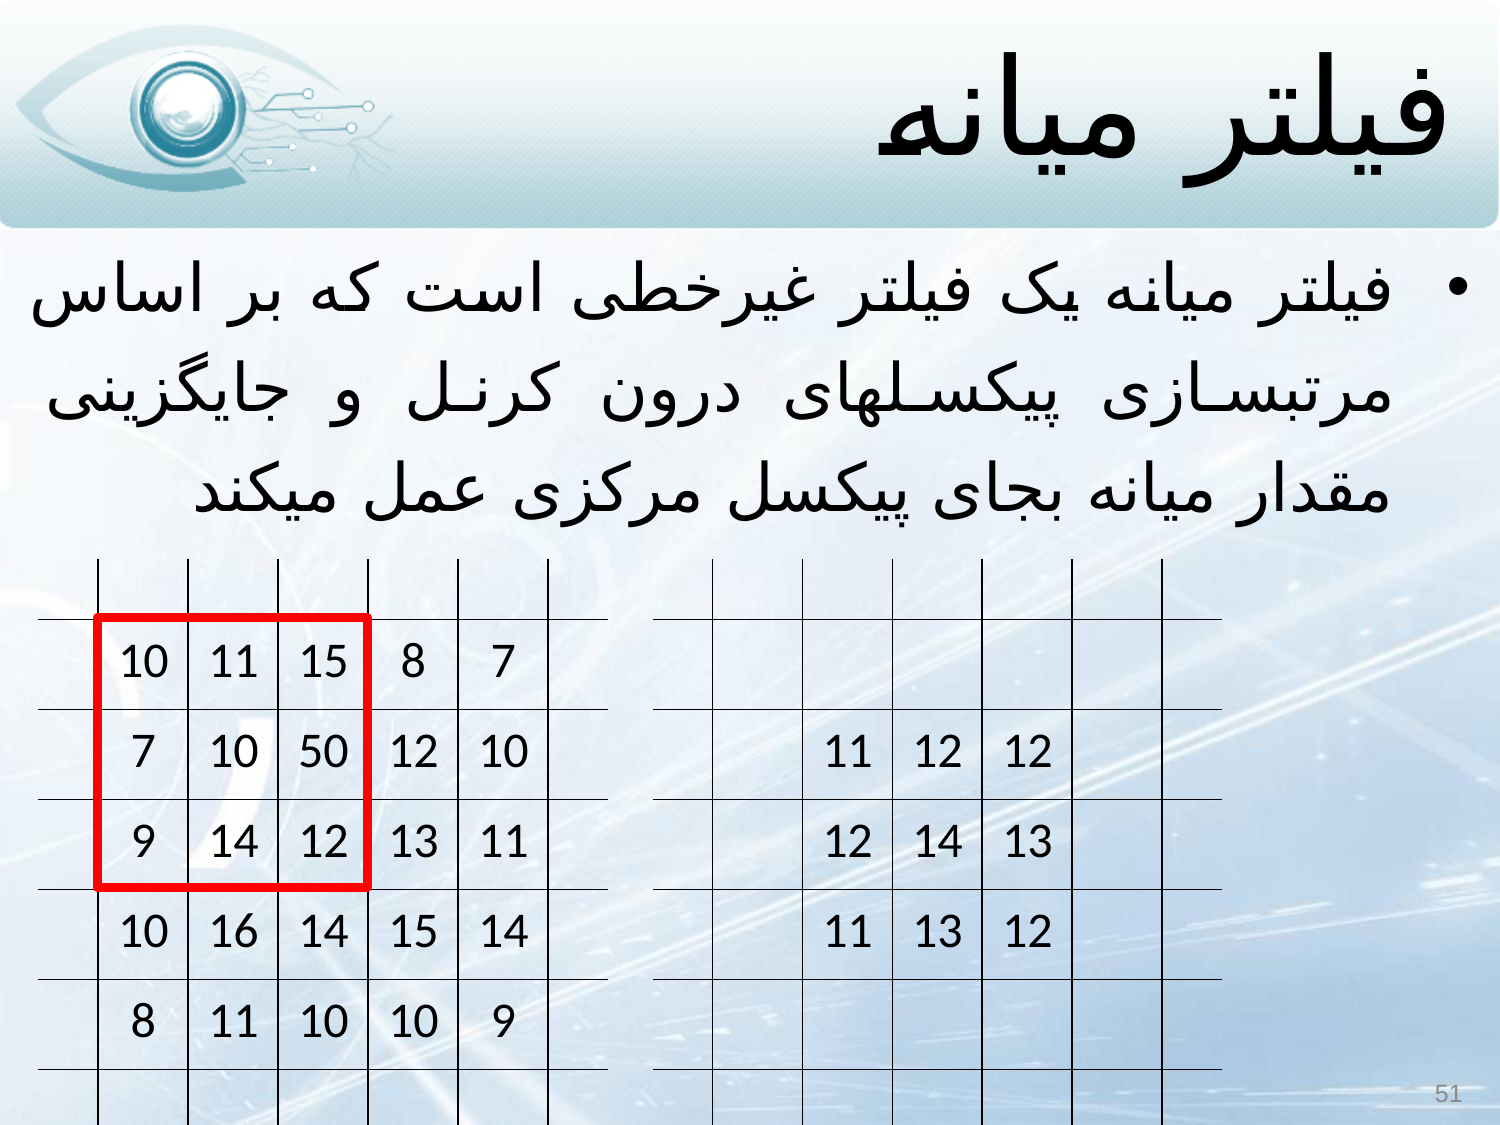

# فیلتر میانه
فیلتر میانه یک فیلتر غیرخطی است که بر اساس مرتب‏سازی پیکسل‏های درون کرنل و جایگزینی مقدار میانه بجای پیکسل مرکزی عمل می‏کند
|  |  |  |  |  |  |  |
| --- | --- | --- | --- | --- | --- | --- |
|  | 10 | 11 | 15 | 8 | 7 |  |
|  | 7 | 10 | 50 | 12 | 10 |  |
|  | 9 | 14 | 12 | 13 | 11 |  |
|  | 10 | 16 | 14 | 15 | 14 |  |
|  | 8 | 11 | 10 | 10 | 9 |  |
|  |  |  |  |  |  |  |
|  |  |  |  |  |  |  |
| --- | --- | --- | --- | --- | --- | --- |
|  |  |  |  |  |  |  |
|  |  | 11 | 12 | 12 |  |  |
|  |  | 12 | 14 | 13 |  |  |
|  |  | 11 | 13 | 12 |  |  |
|  |  |  |  |  |  |  |
|  |  |  |  |  |  |  |

51